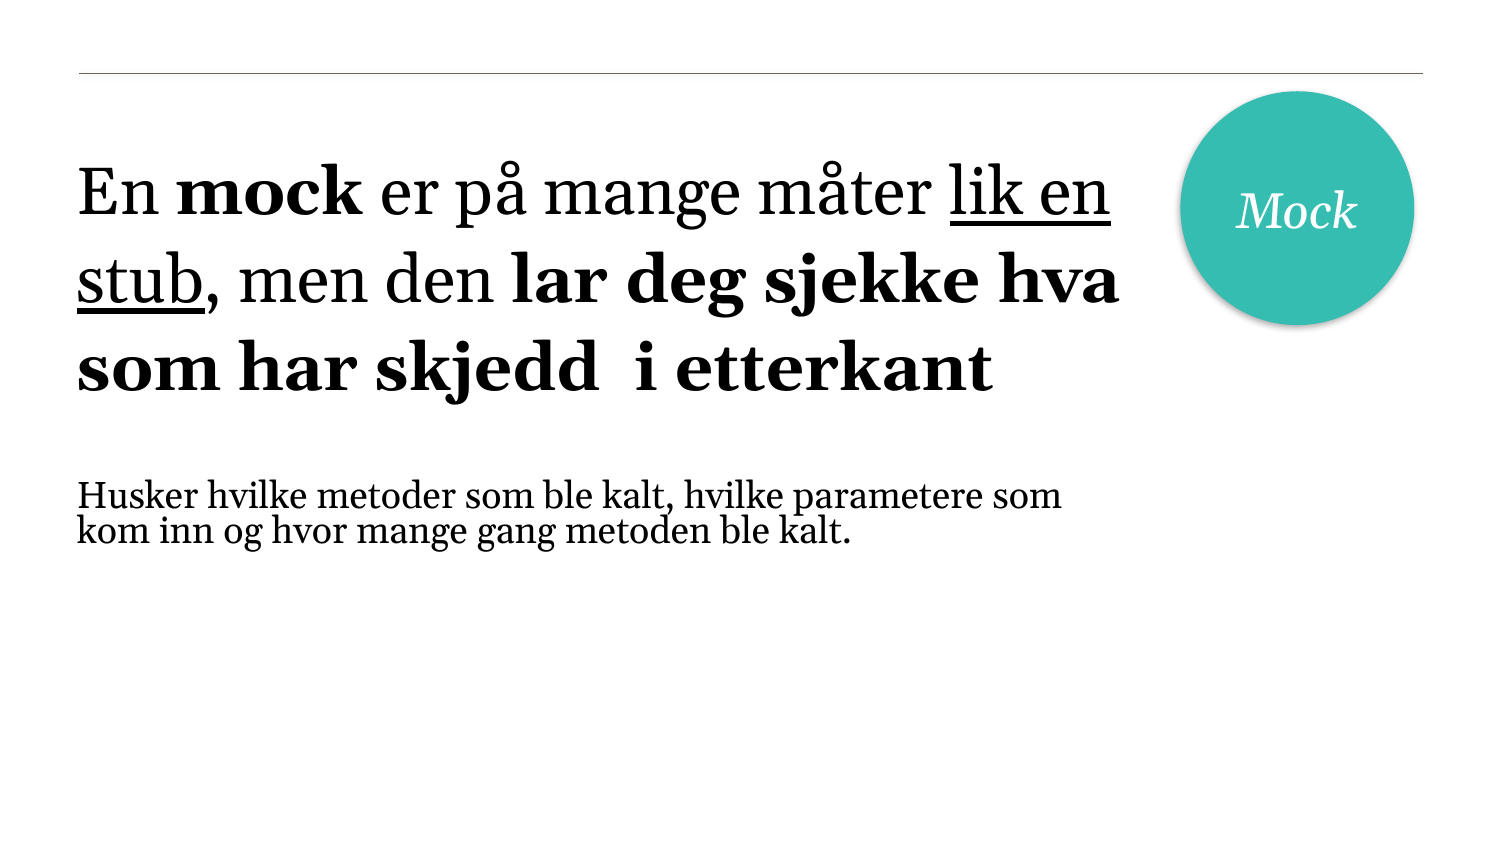

#
Mock
En mock er på mange måter lik en stub, men den lar deg sjekke hva som har skjedd  i etterkant

Husker hvilke metoder som ble kalt, hvilke parametere som kom inn og hvor mange gang metoden ble kalt.